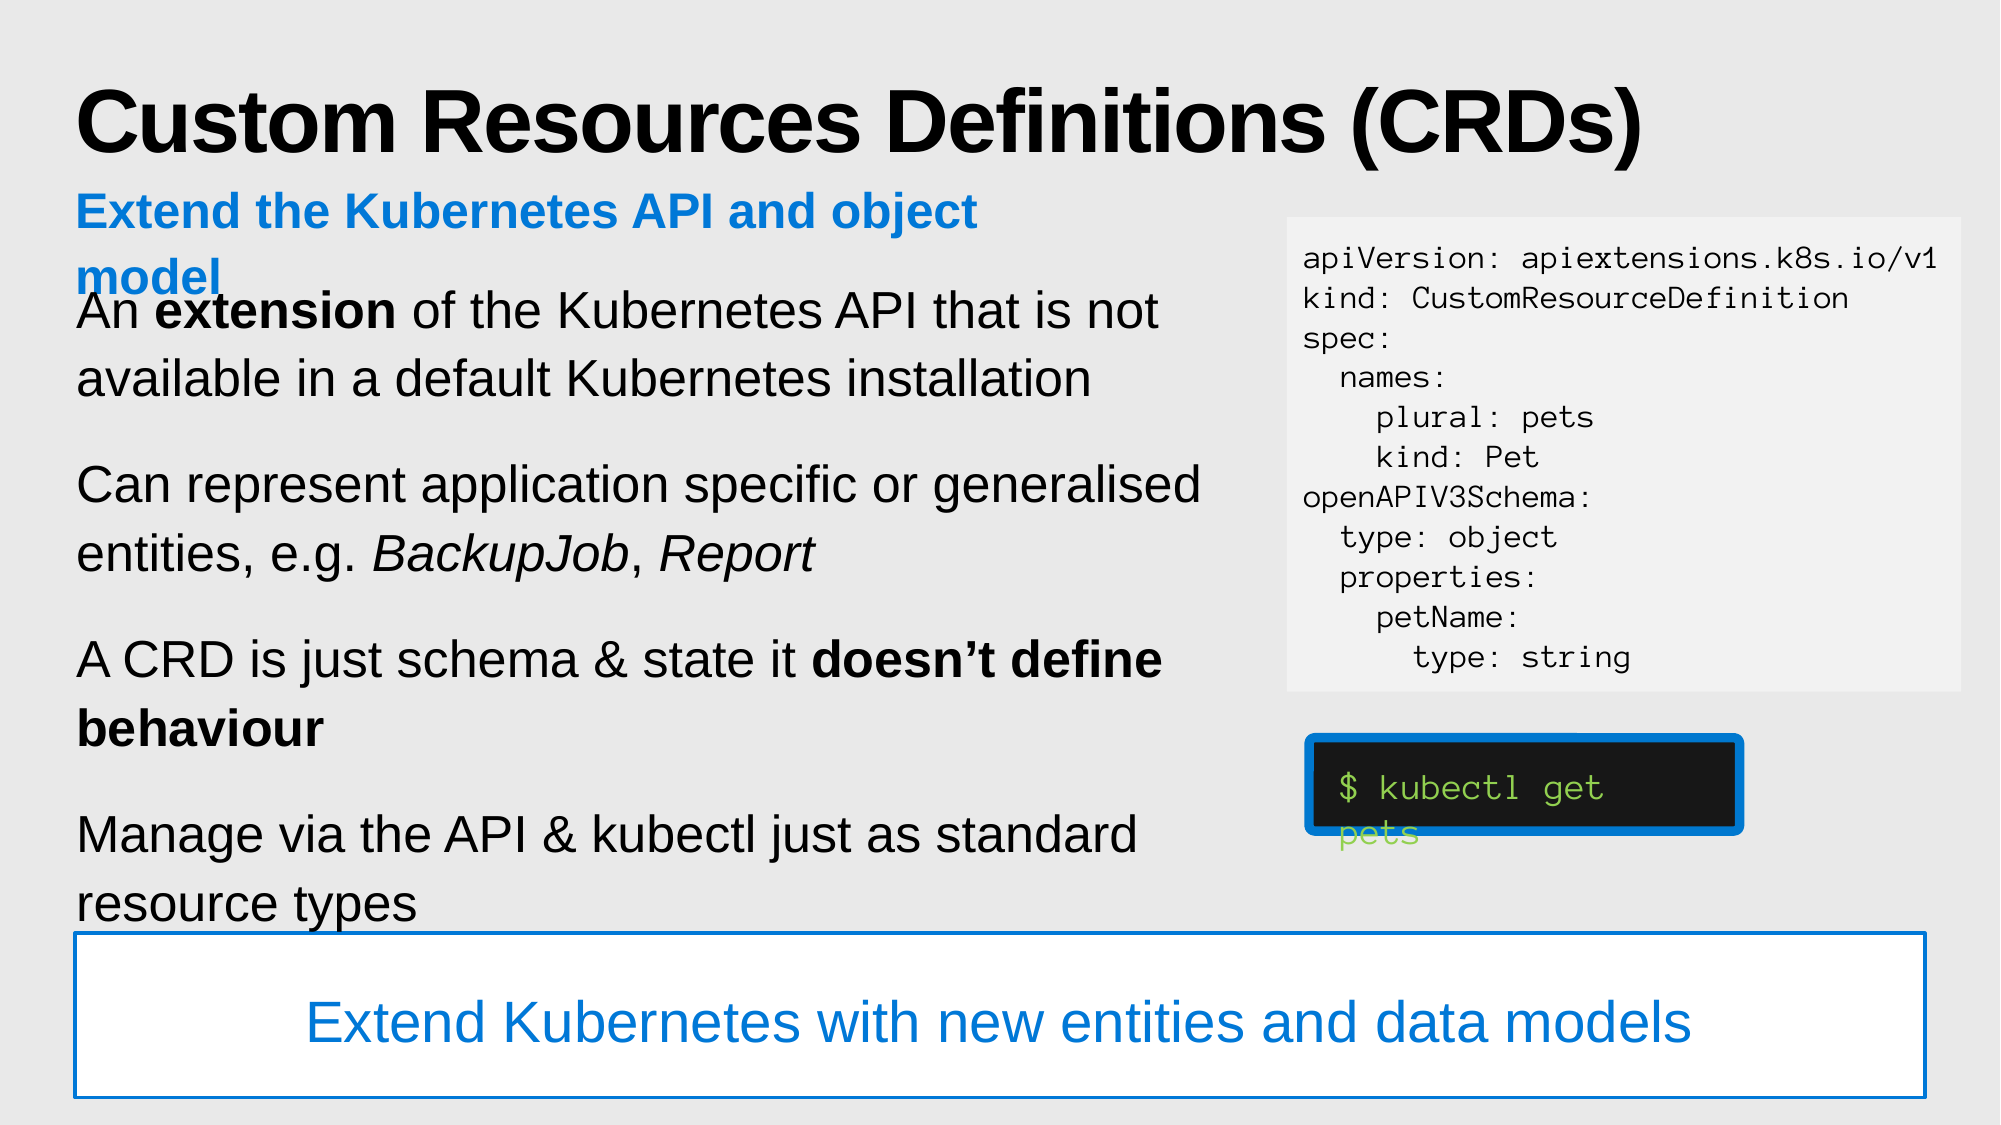

# Custom Resources Definitions (CRDs)
Extend the Kubernetes API and object model
apiVersion: apiextensions.k8s.io/v1
kind: CustomResourceDefinition
spec:
  names:
    plural: pets
    kind: Pet
openAPIV3Schema:
  type: object
  properties:
    petName:
      type: string
An extension of the Kubernetes API that is not available in a default Kubernetes installation
Can represent application specific or generalised entities, e.g. BackupJob, Report
A CRD is just schema & state it doesn’t define behaviour
Manage via the API & kubectl just as standard resource types
$ kubectl get pets
Extend Kubernetes with new entities and data models